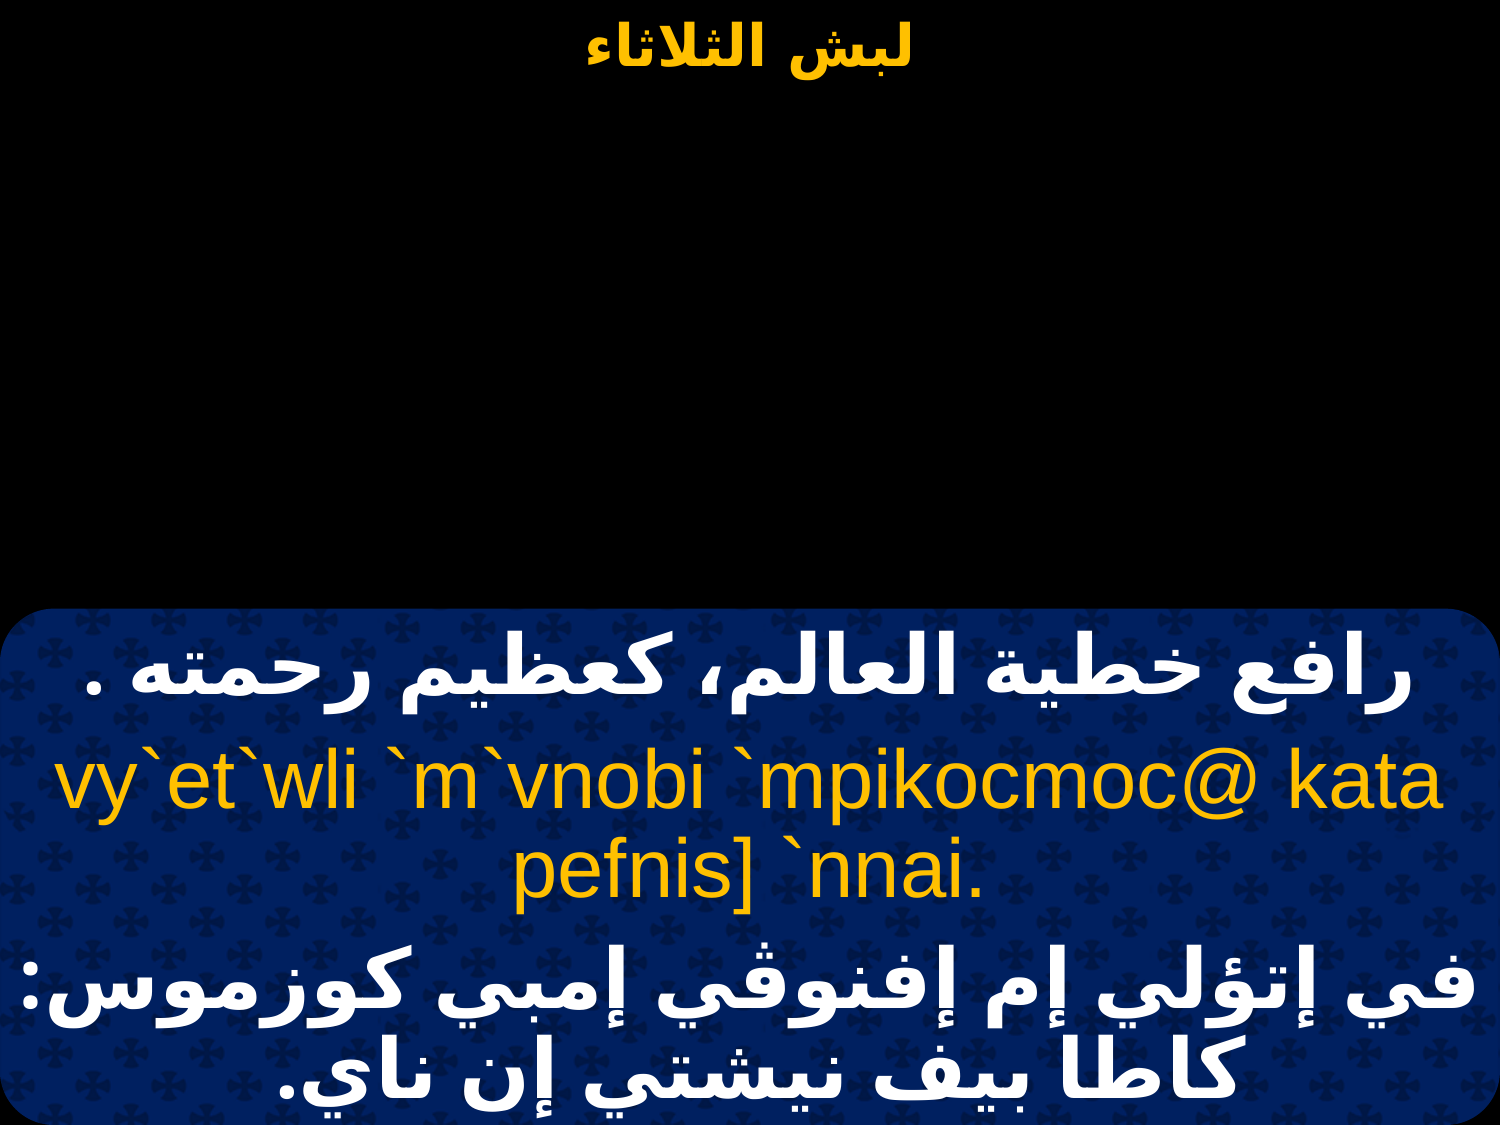

#
رافع خطية العالم، كعظيم رحمته .
vy`et`wli `m`vnobi `mpikocmoc@ kata pefnis] `nnai.
في إتؤلي إم إفنوڤي إمبي كوزموس: كاطا بيف نيشتي إن ناي.